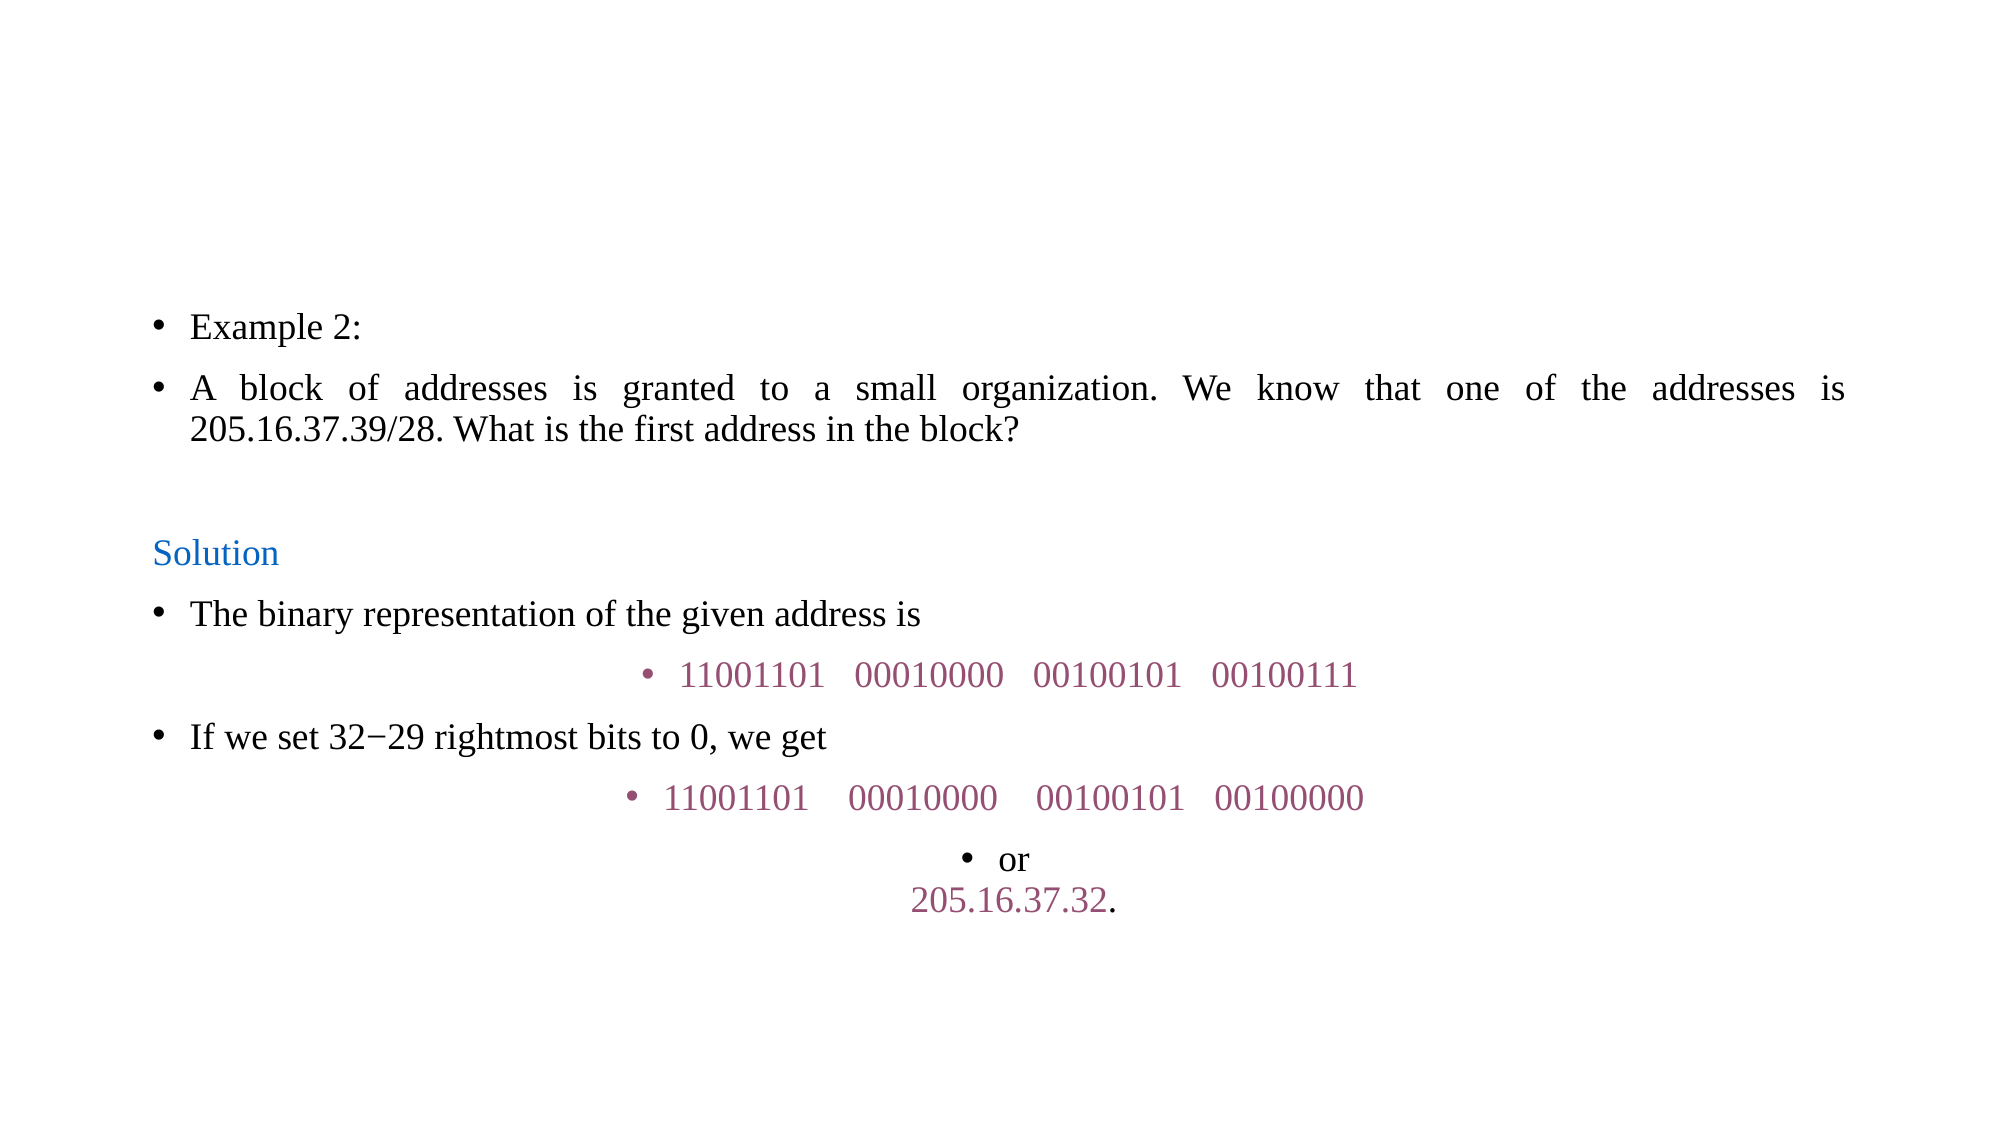

Example 2:
A block of addresses is granted to a small organization. We know that one of the addresses is 205.16.37.39/28. What is the first address in the block?
Solution
The binary representation of the given address is
11001101   00010000   00100101   00100111
If we set 32−29 rightmost bits to 0, we get
11001101    00010000    00100101   00100000
or
205.16.37.32.